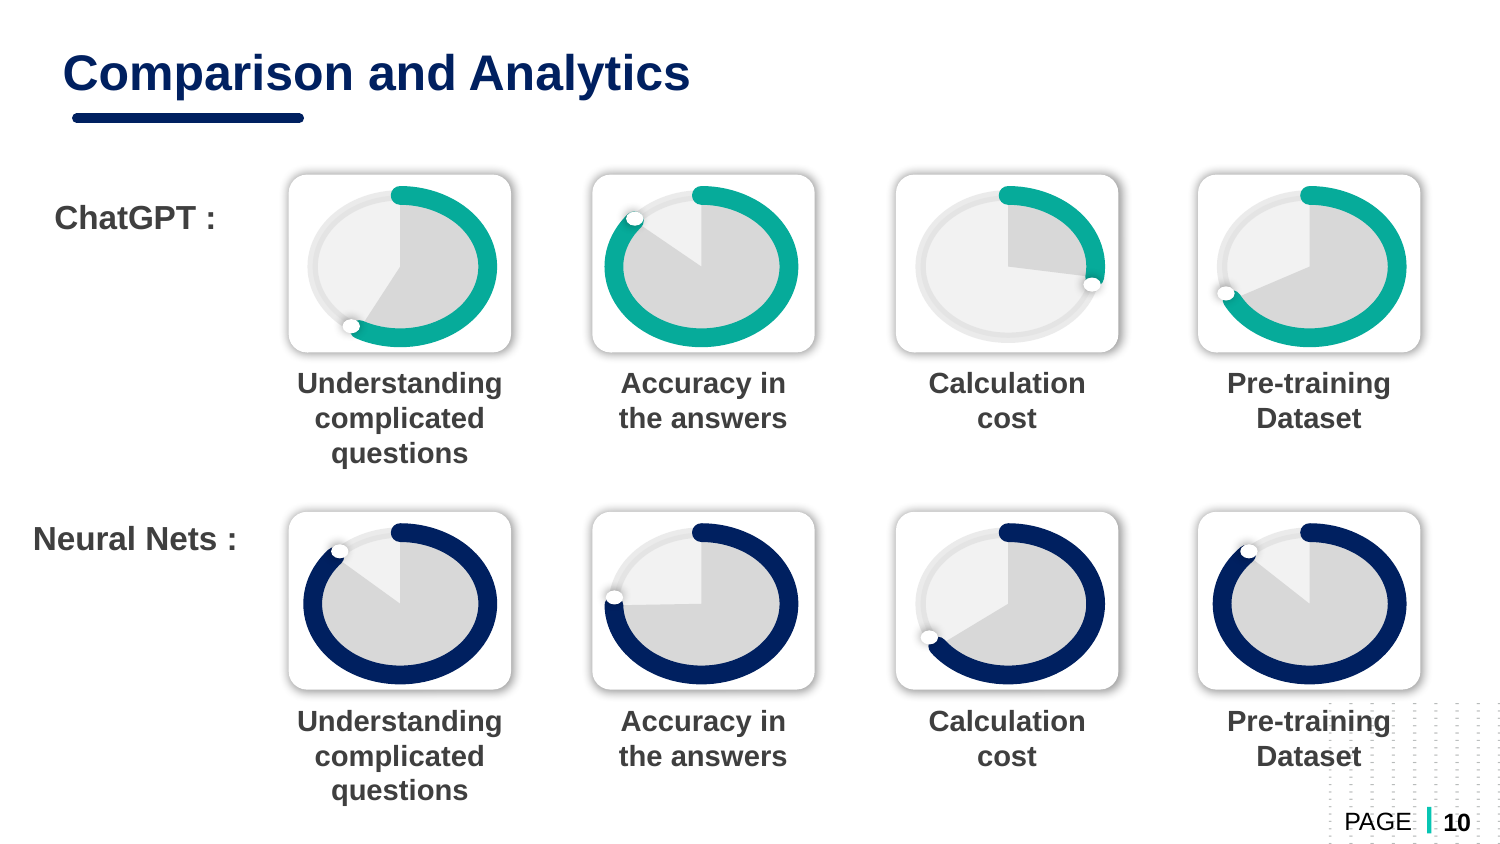

Comparison and Analytics

Understanding complicated questions

Accuracy in the answers

Calculation cost

Pre-training Dataset
ChatGPT :

Understanding complicated questions

Accuracy in the answers

Calculation cost

Pre-training Dataset
Neural Nets :

PAGE
10